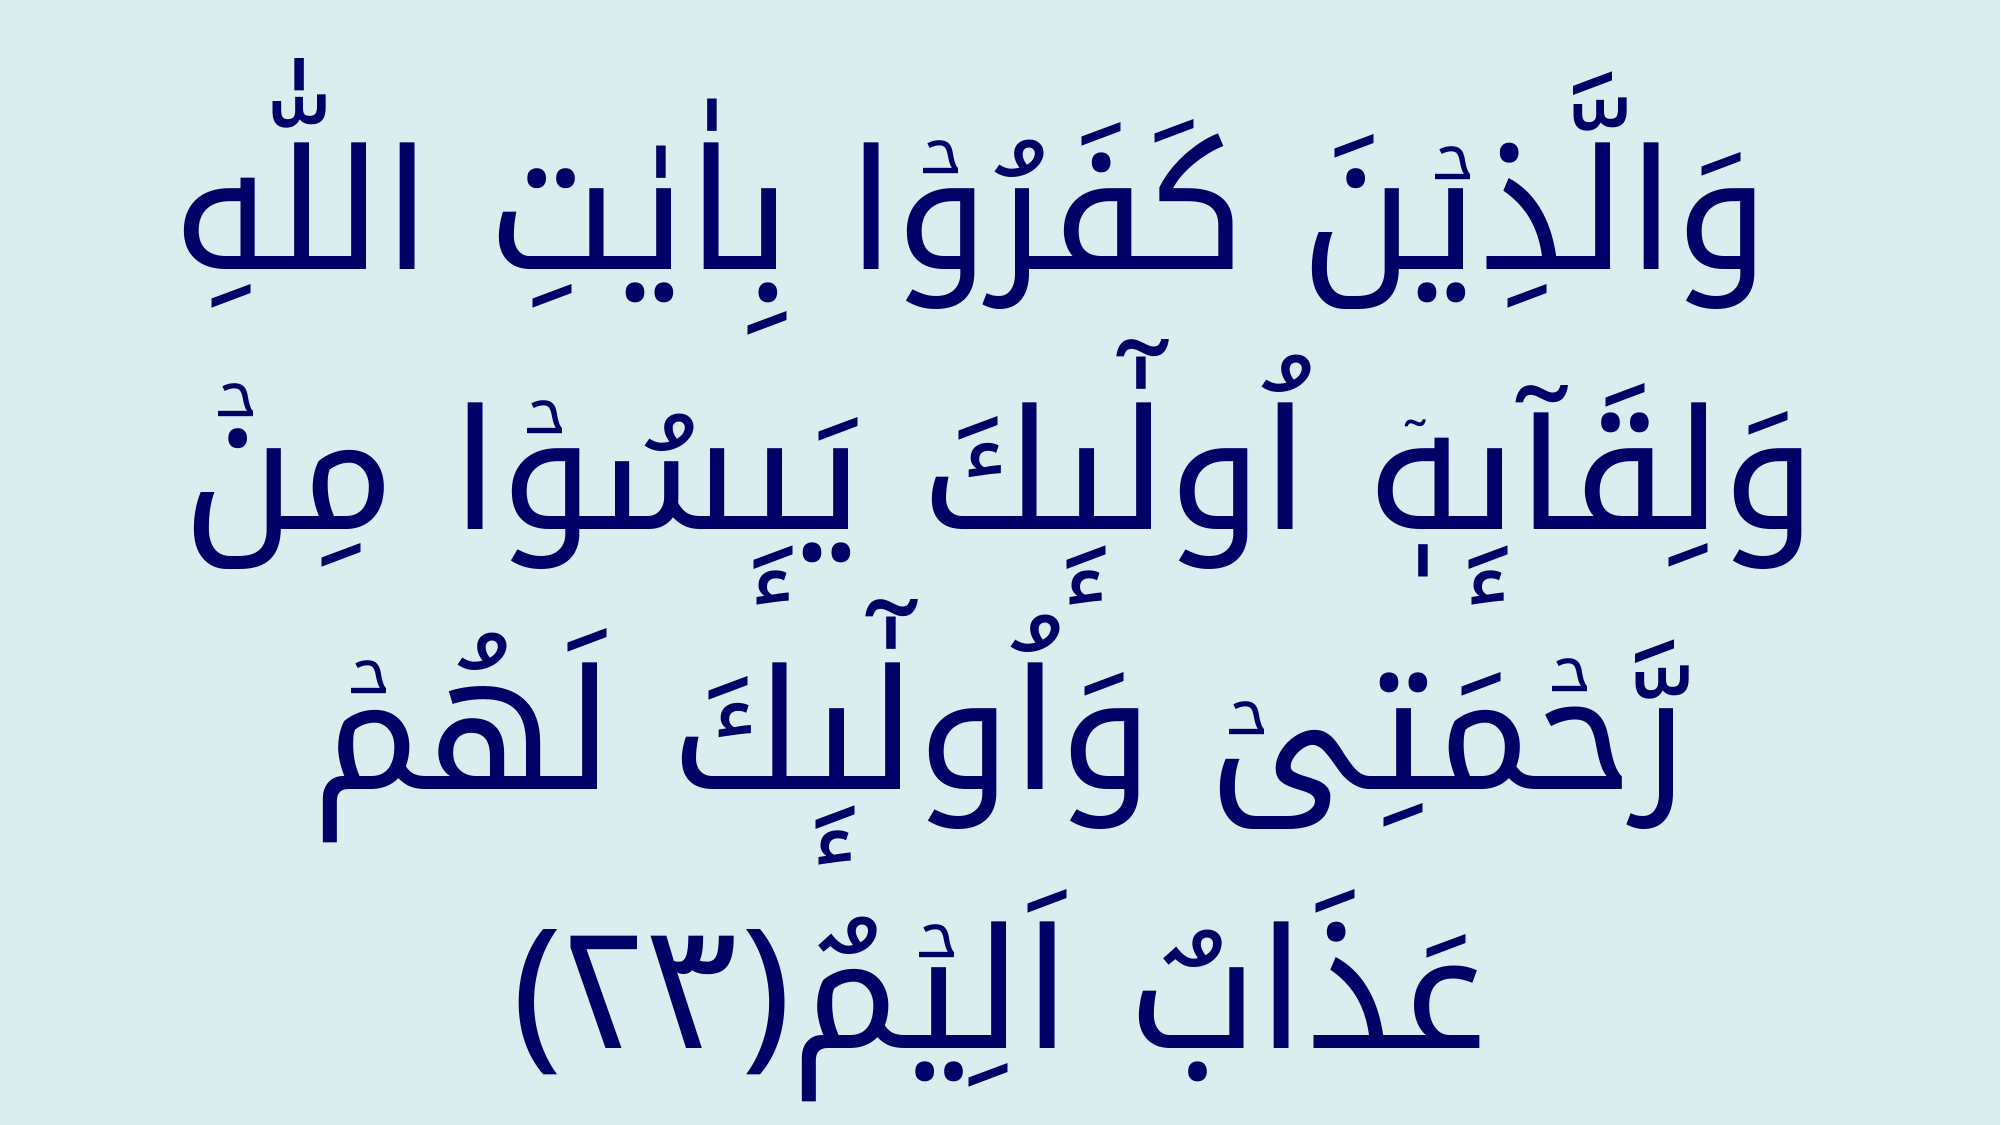

وَالَّذِيۡنَ كَفَرُوۡا بِاٰيٰتِ اللّٰهِ وَلِقَآٮِٕهٖۤ اُولٰٓٮِٕكَ يَٮِٕسُوۡا مِنۡ رَّحۡمَتِىۡ وَاُولٰٓٮِٕكَ لَهُمۡ عَذَابٌ اَلِيۡمٌ‏﴿﻿۲۳﻿﴾